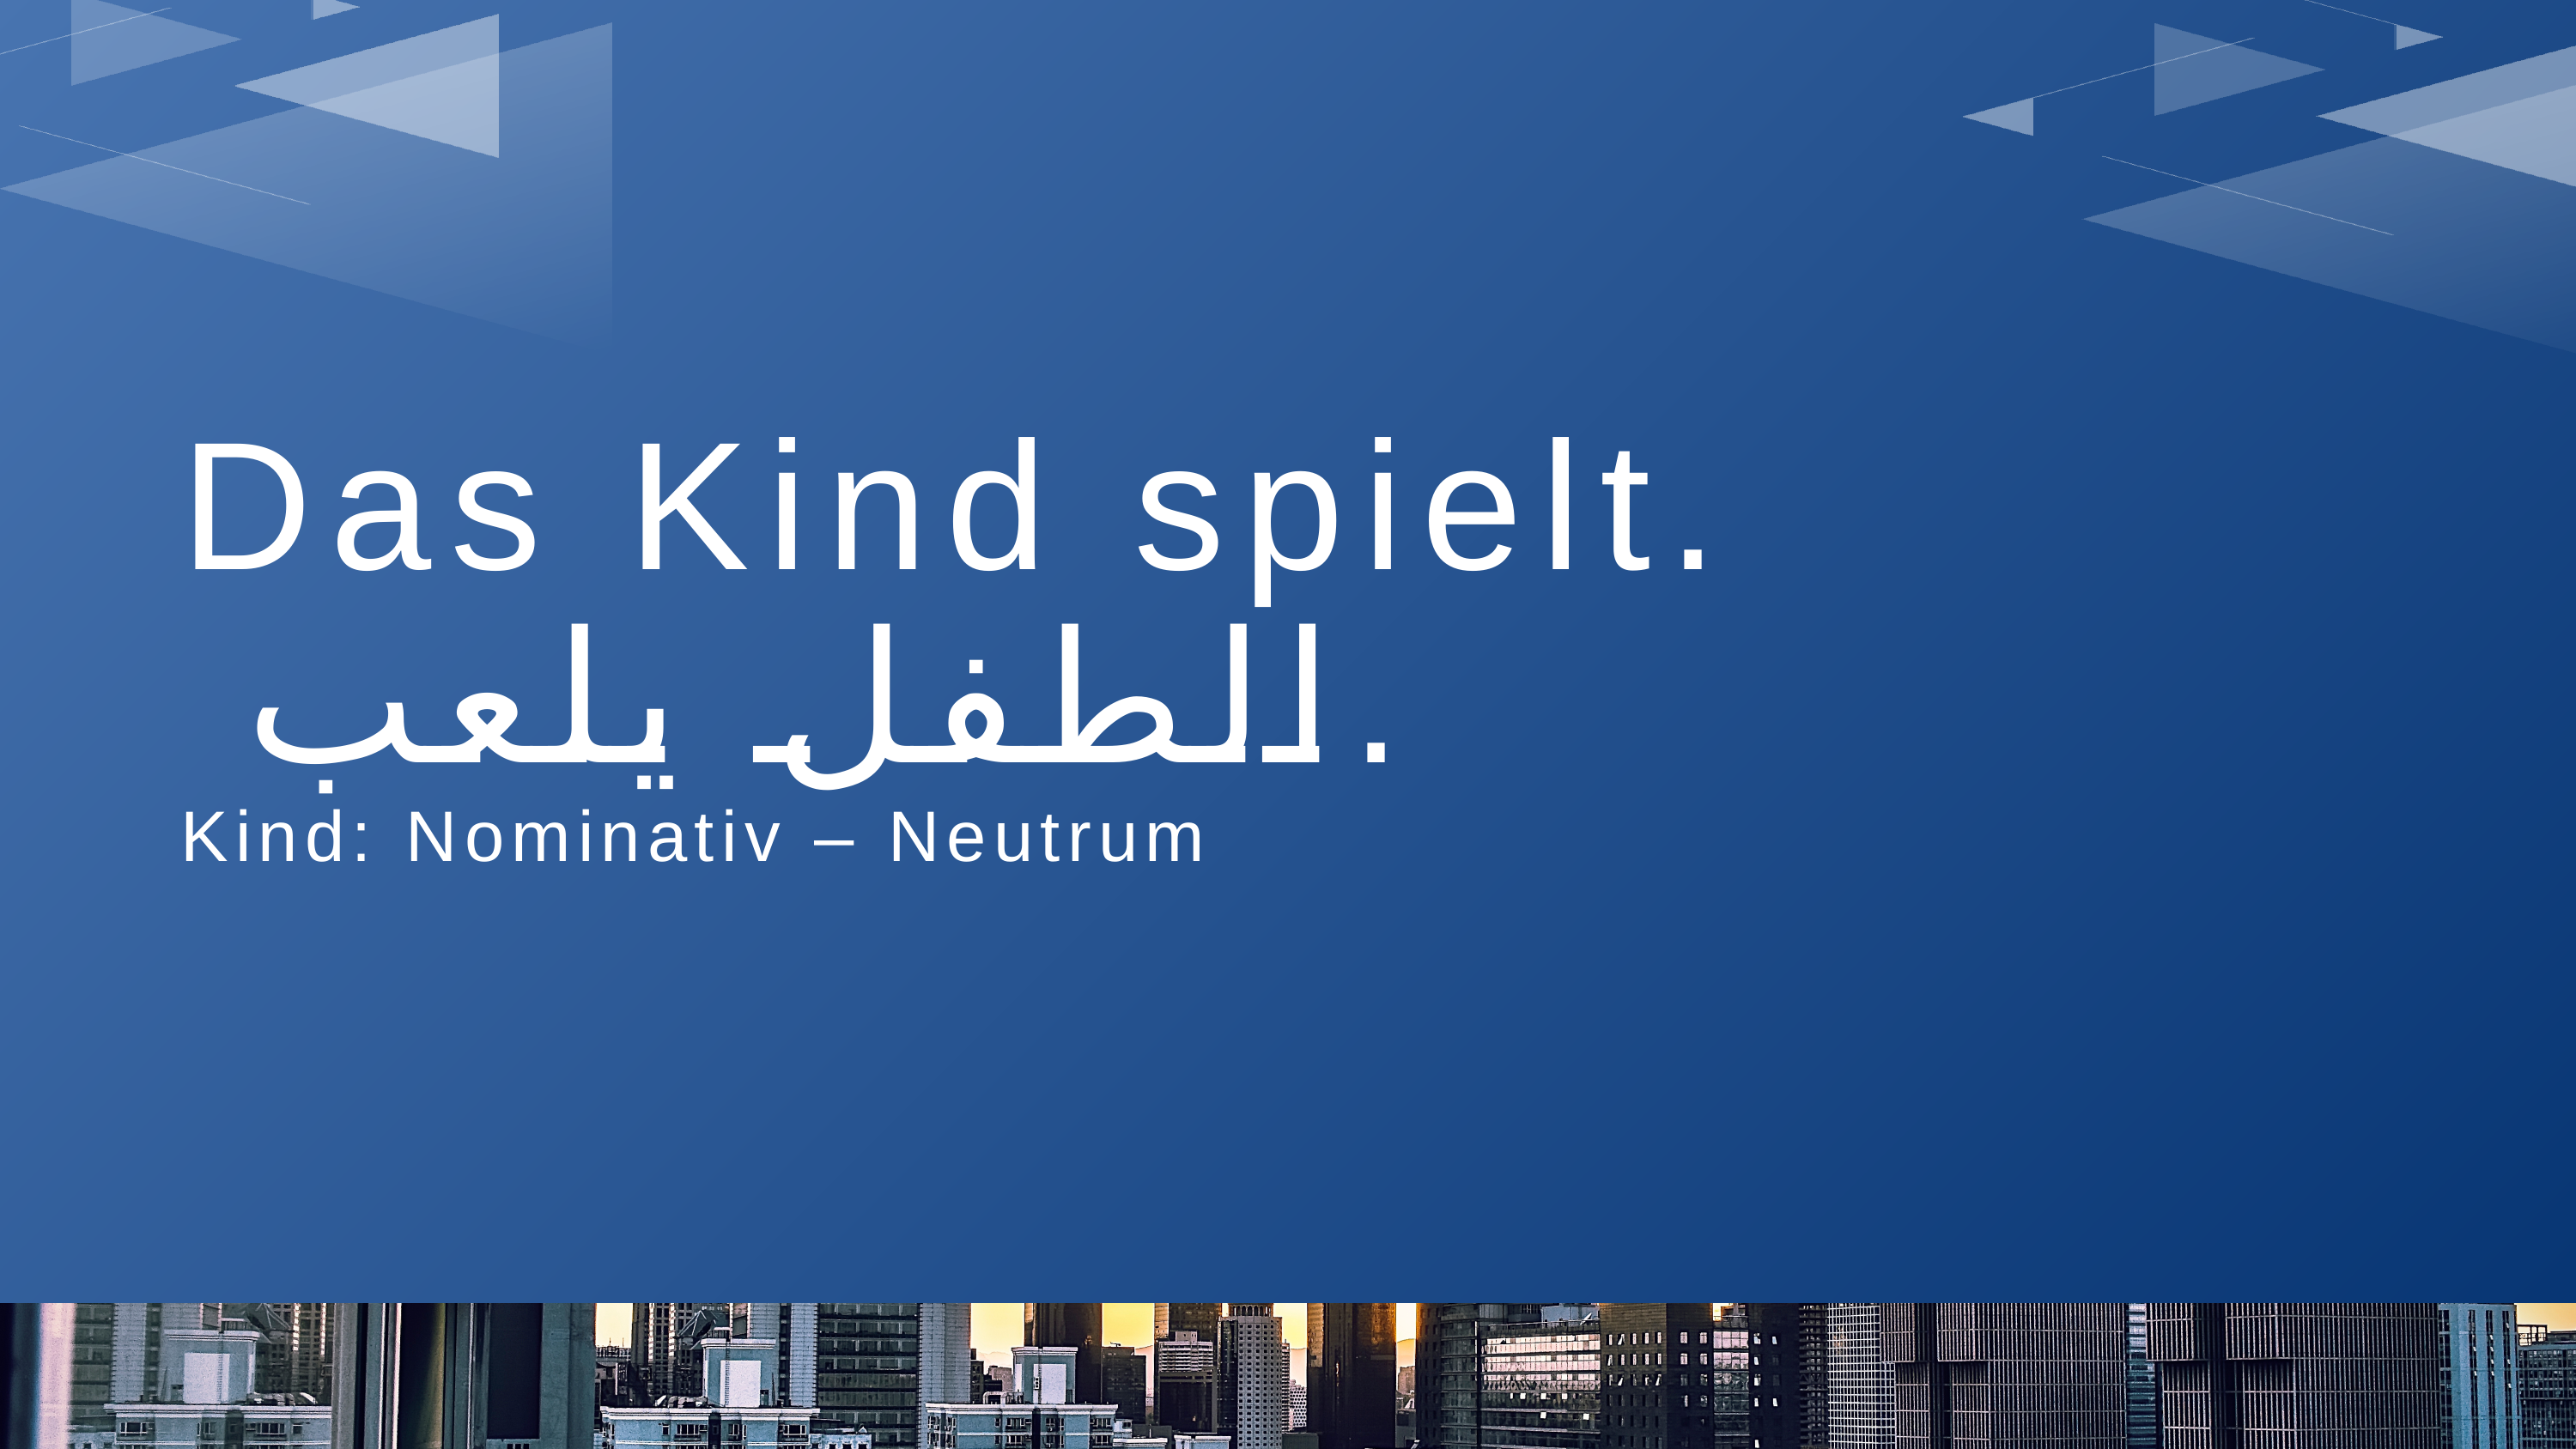

Das Kind spielt.
 الطفل يلعب.
Kind: Nominativ – Neutrum